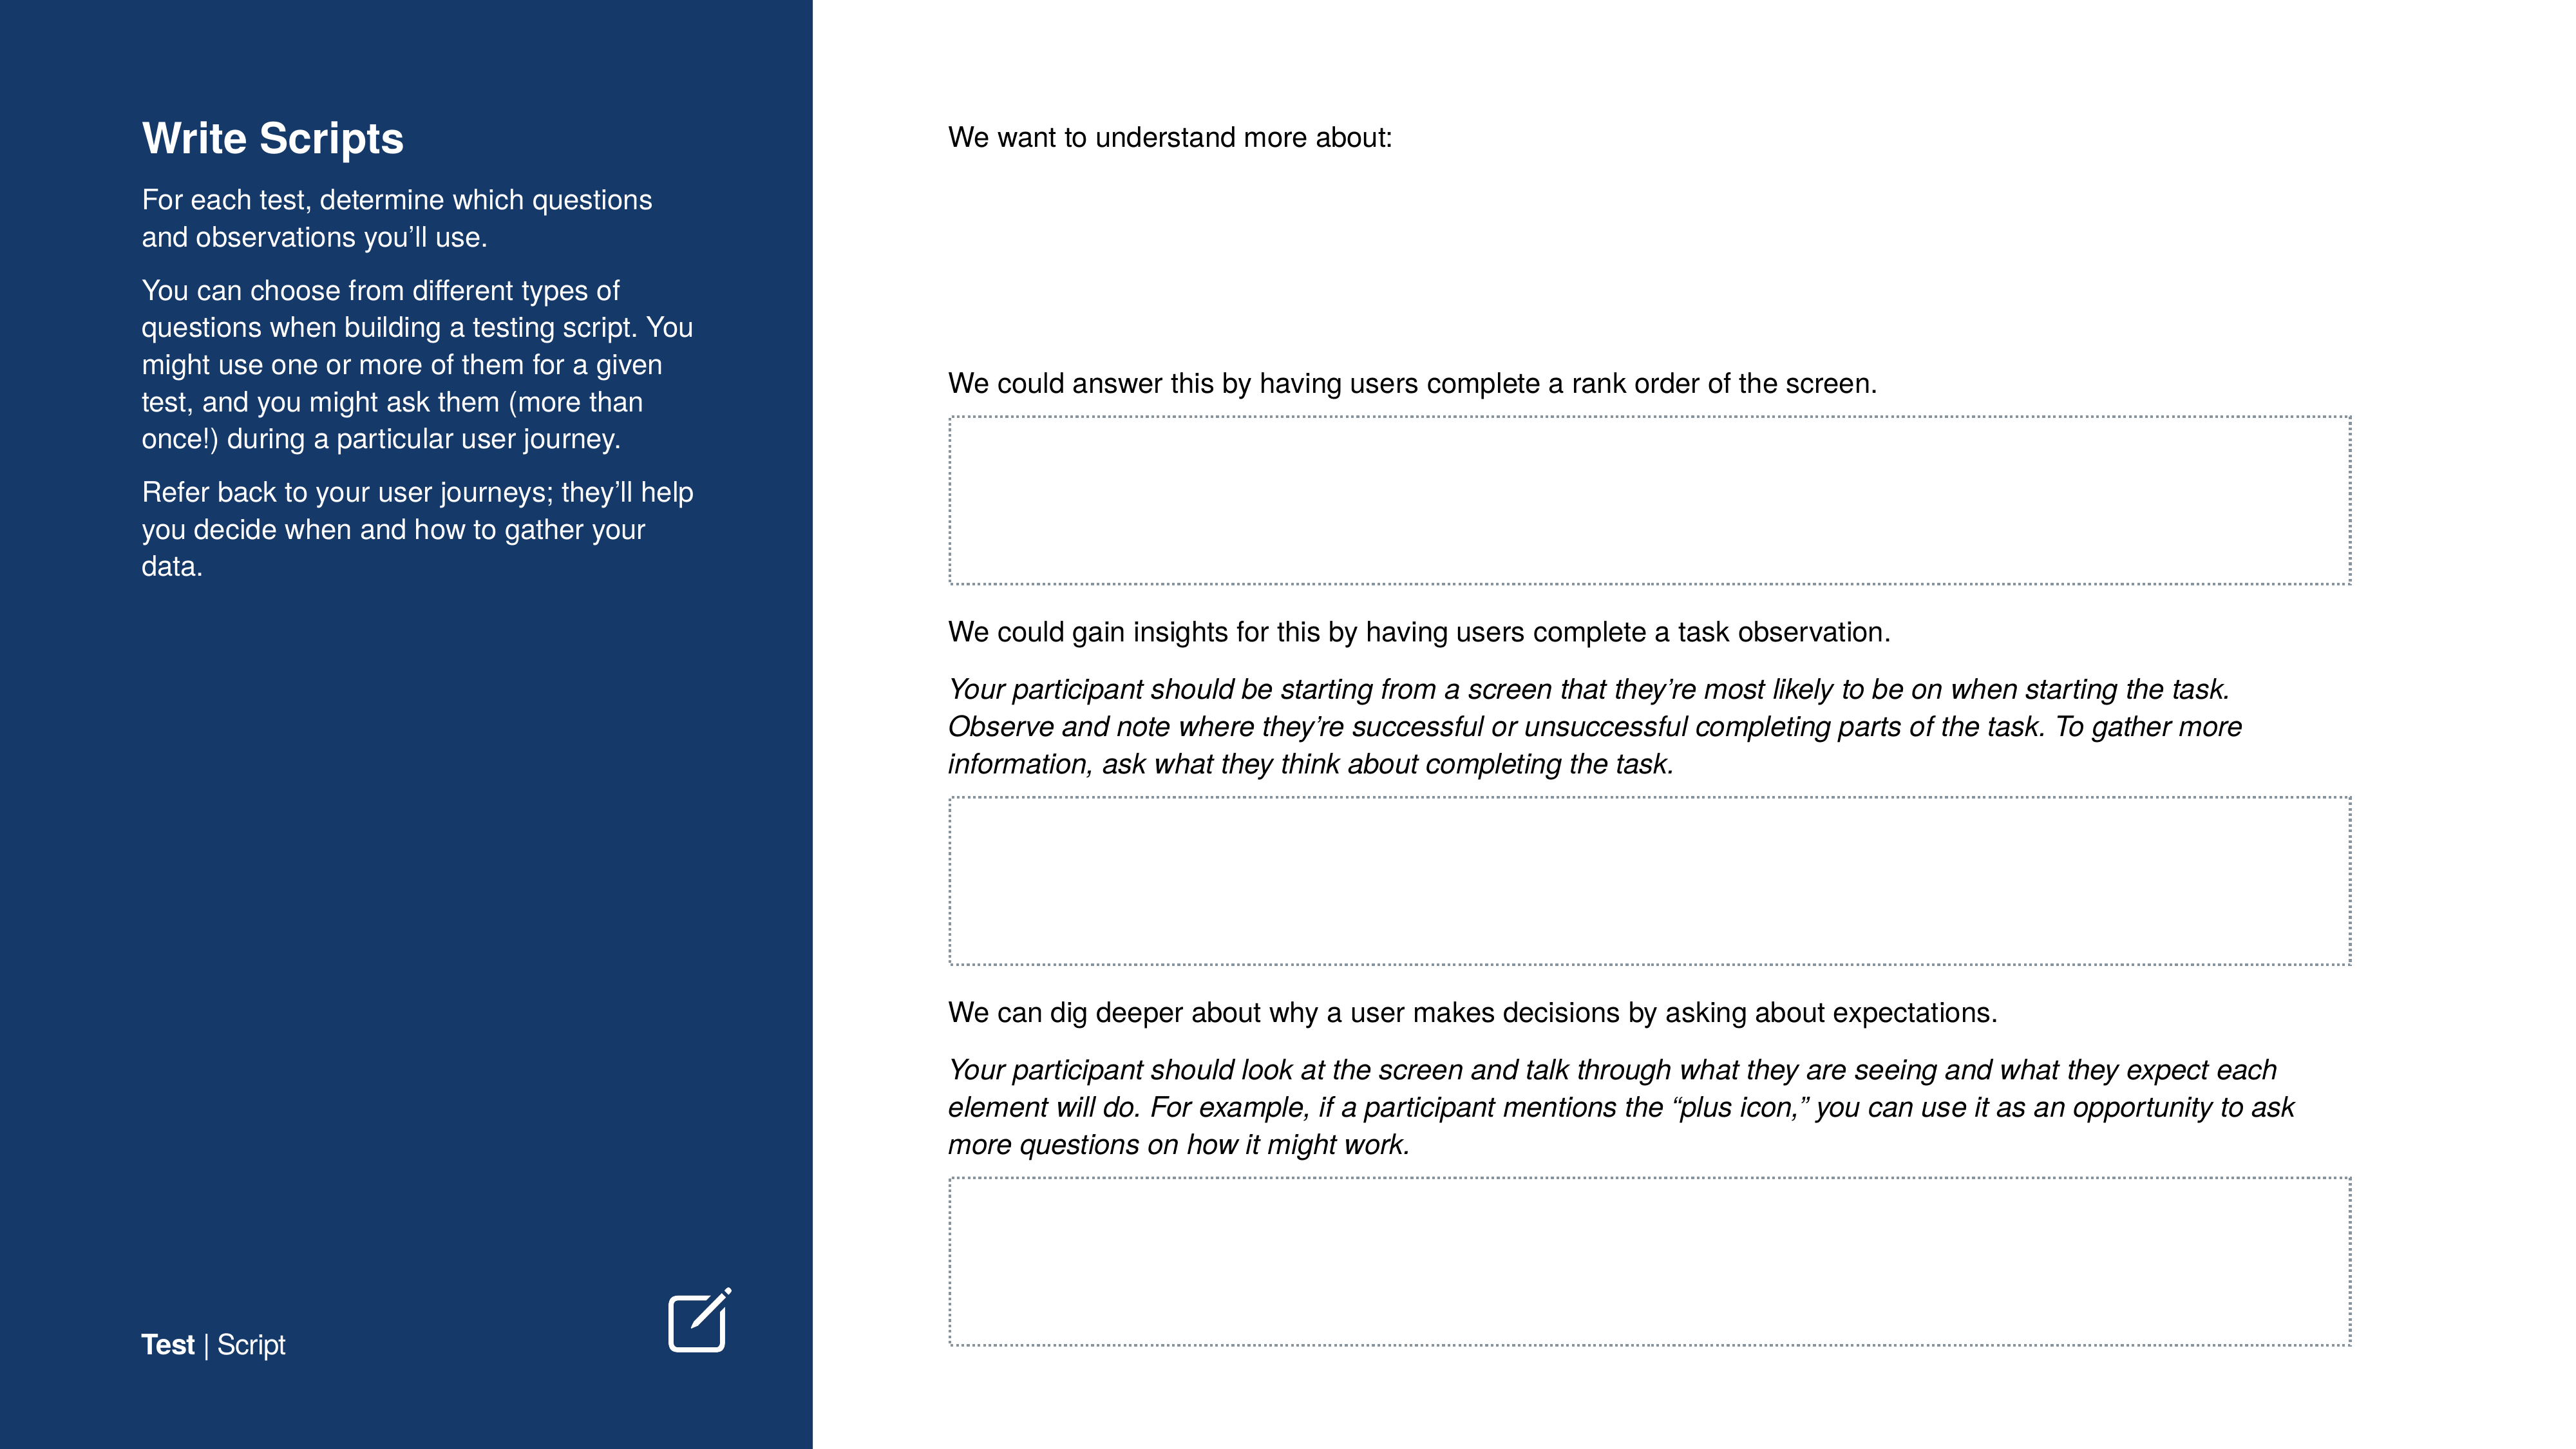

Write Scripts
For each test, determine which questions and observations you’ll use.
You can choose from different types of questions when building a testing script. You might use one or more of them for a given test, and you might ask them (more than once!) during a particular user journey.
Refer back to your user journeys; they’ll help you decide when and how to gather your data.
We could answer this by having users complete a rank order of the screen.
We could gain insights for this by having users complete a task observation.
Your participant should be starting from a screen that they’re most likely to be on when starting the task. Observe and note where they’re successful or unsuccessful completing parts of the task. To gather more information, ask what they think about completing the task.
We can dig deeper about why a user makes decisions by asking about expectations.
Your participant should look at the screen and talk through what they are seeing and what they expect each element will do. For example, if a participant mentions the “plus icon,” you can use it as an opportunity to ask more questions on how it might work.
We want to understand more about:

Test | Script
109